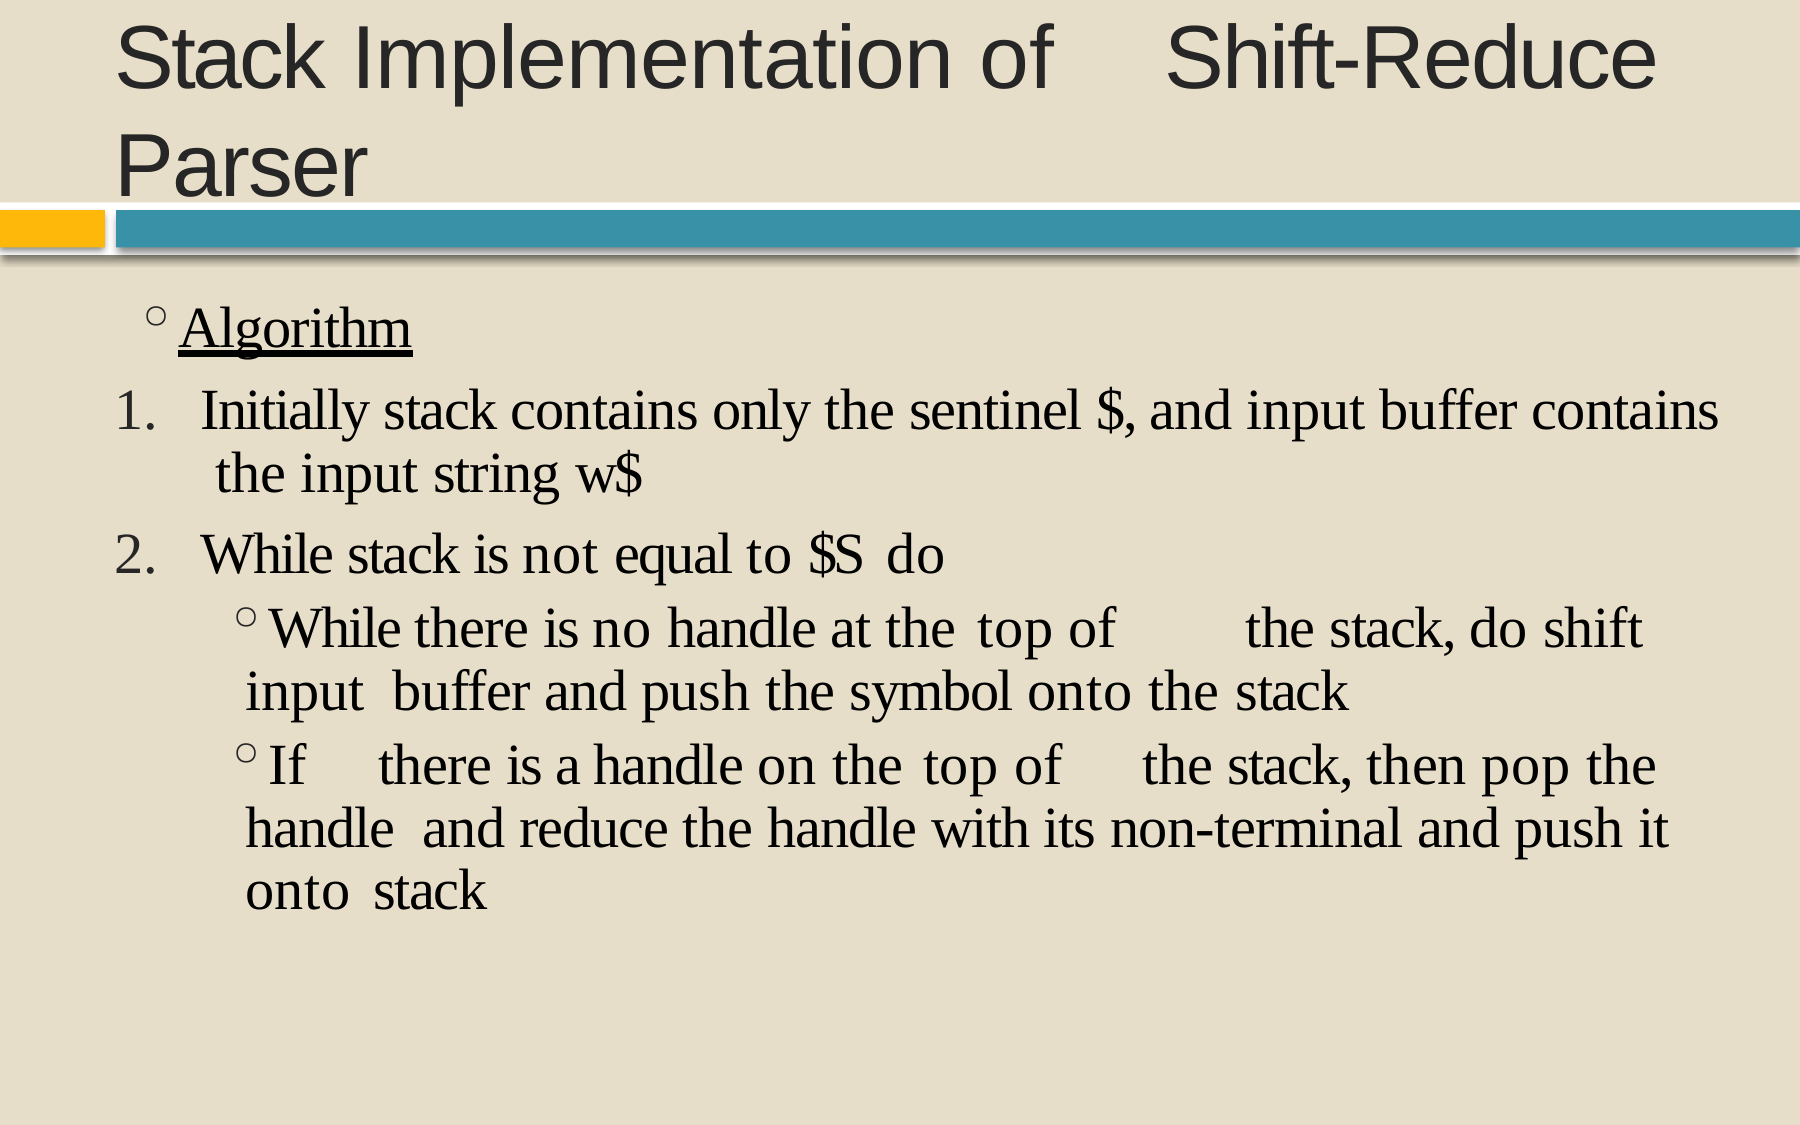

# Stack Implementation of	Shift-Reduce Parser
Algorithm
Initially stack contains only the sentinel $, and input buffer contains  the input string w$
While stack is not equal to $S do
While there is no handle at the top of	the stack, do shift input  buffer and push the symbol onto the stack
If	there is a handle on the top of	the stack, then pop the handle  and reduce the handle with its non-terminal and push it onto stack